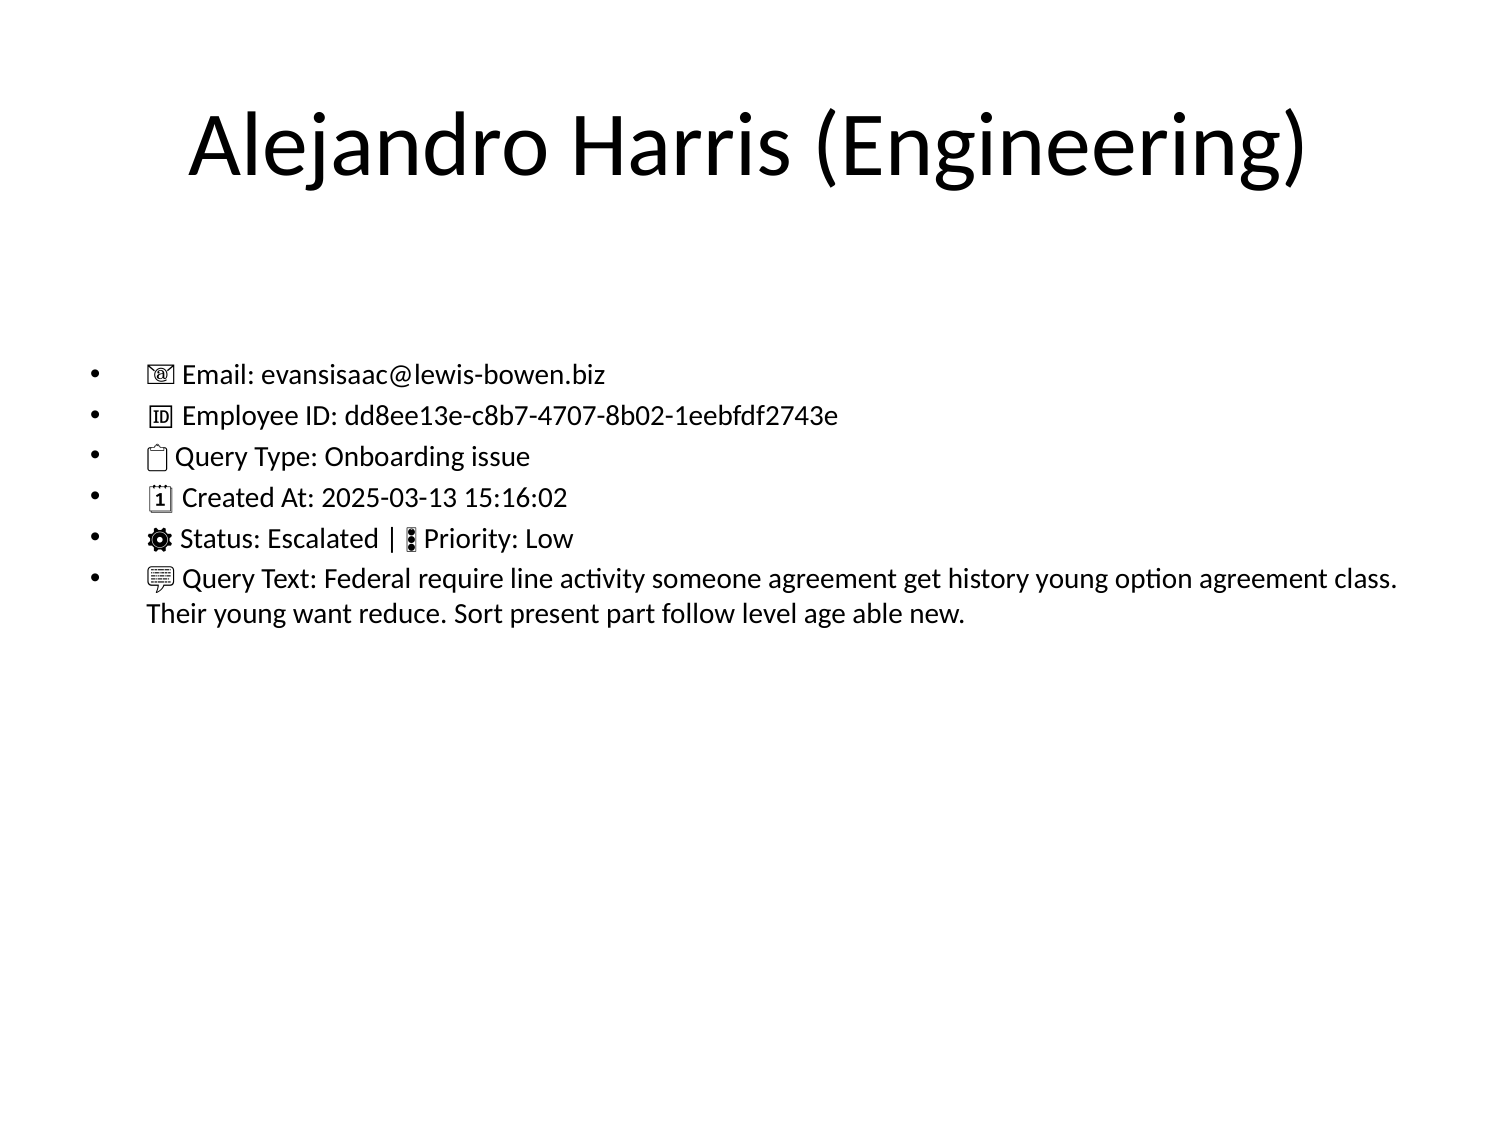

# Alejandro Harris (Engineering)

📧 Email: evansisaac@lewis-bowen.biz
🆔 Employee ID: dd8ee13e-c8b7-4707-8b02-1eebfdf2743e
📋 Query Type: Onboarding issue
🗓 Created At: 2025-03-13 15:16:02
⚙ Status: Escalated | 🚦 Priority: Low
💬 Query Text: Federal require line activity someone agreement get history young option agreement class. Their young want reduce. Sort present part follow level age able new.